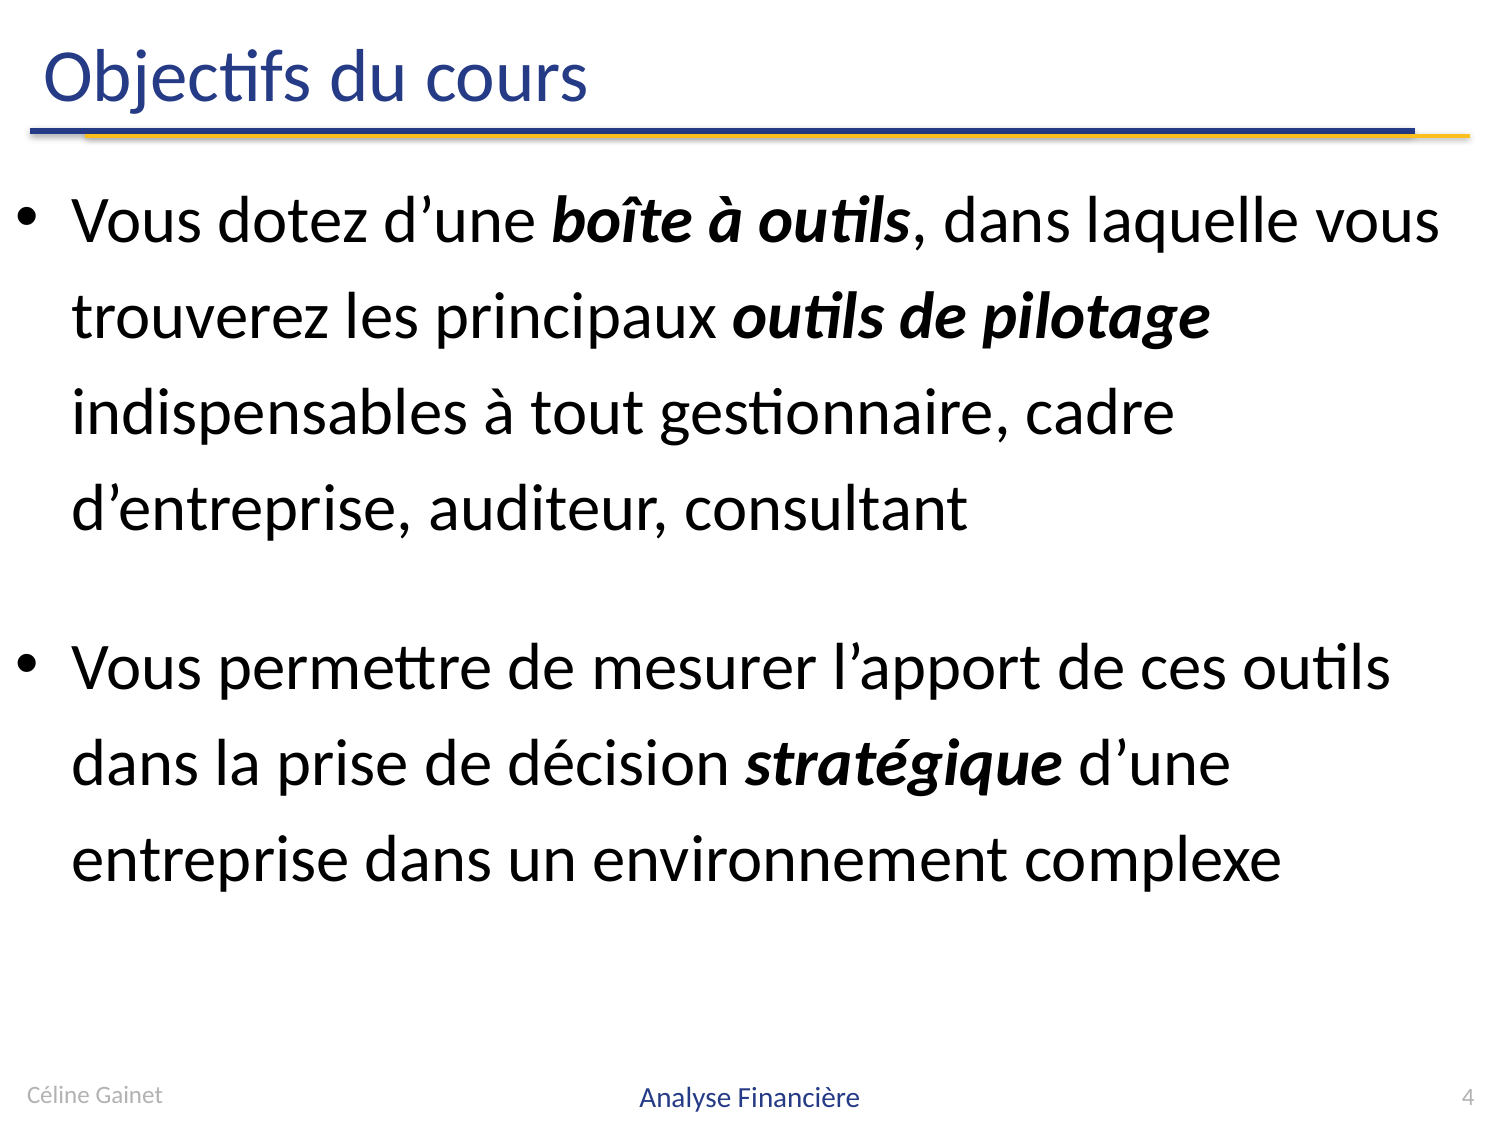

# Objectifs du cours
Vous dotez d’une boîte à outils, dans laquelle vous trouverez les principaux outils de pilotage indispensables à tout gestionnaire, cadre d’entreprise, auditeur, consultant
Vous permettre de mesurer l’apport de ces outils dans la prise de décision stratégique d’une entreprise dans un environnement complexe

Céline Gainet
Analyse Financière
4